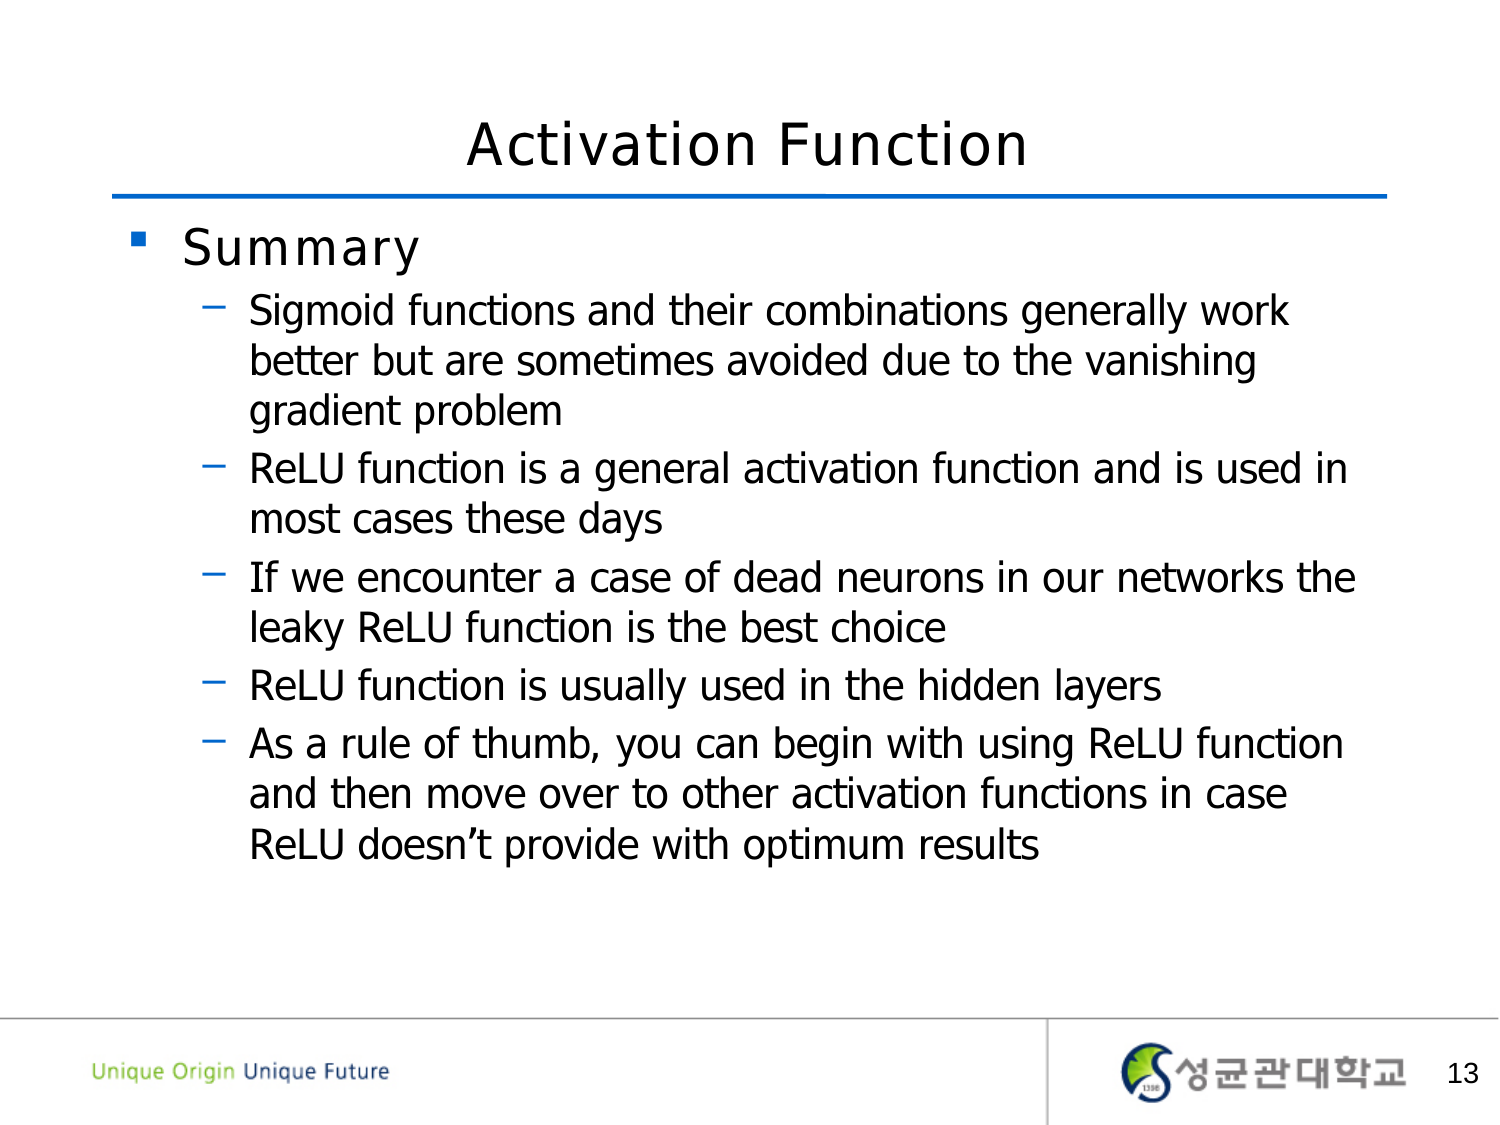

# Activation Function
Summary
Sigmoid functions and their combinations generally work better but are sometimes avoided due to the vanishing gradient problem
ReLU function is a general activation function and is used in most cases these days
If we encounter a case of dead neurons in our networks the leaky ReLU function is the best choice
ReLU function is usually used in the hidden layers
As a rule of thumb, you can begin with using ReLU function and then move over to other activation functions in case ReLU doesn’t provide with optimum results

13